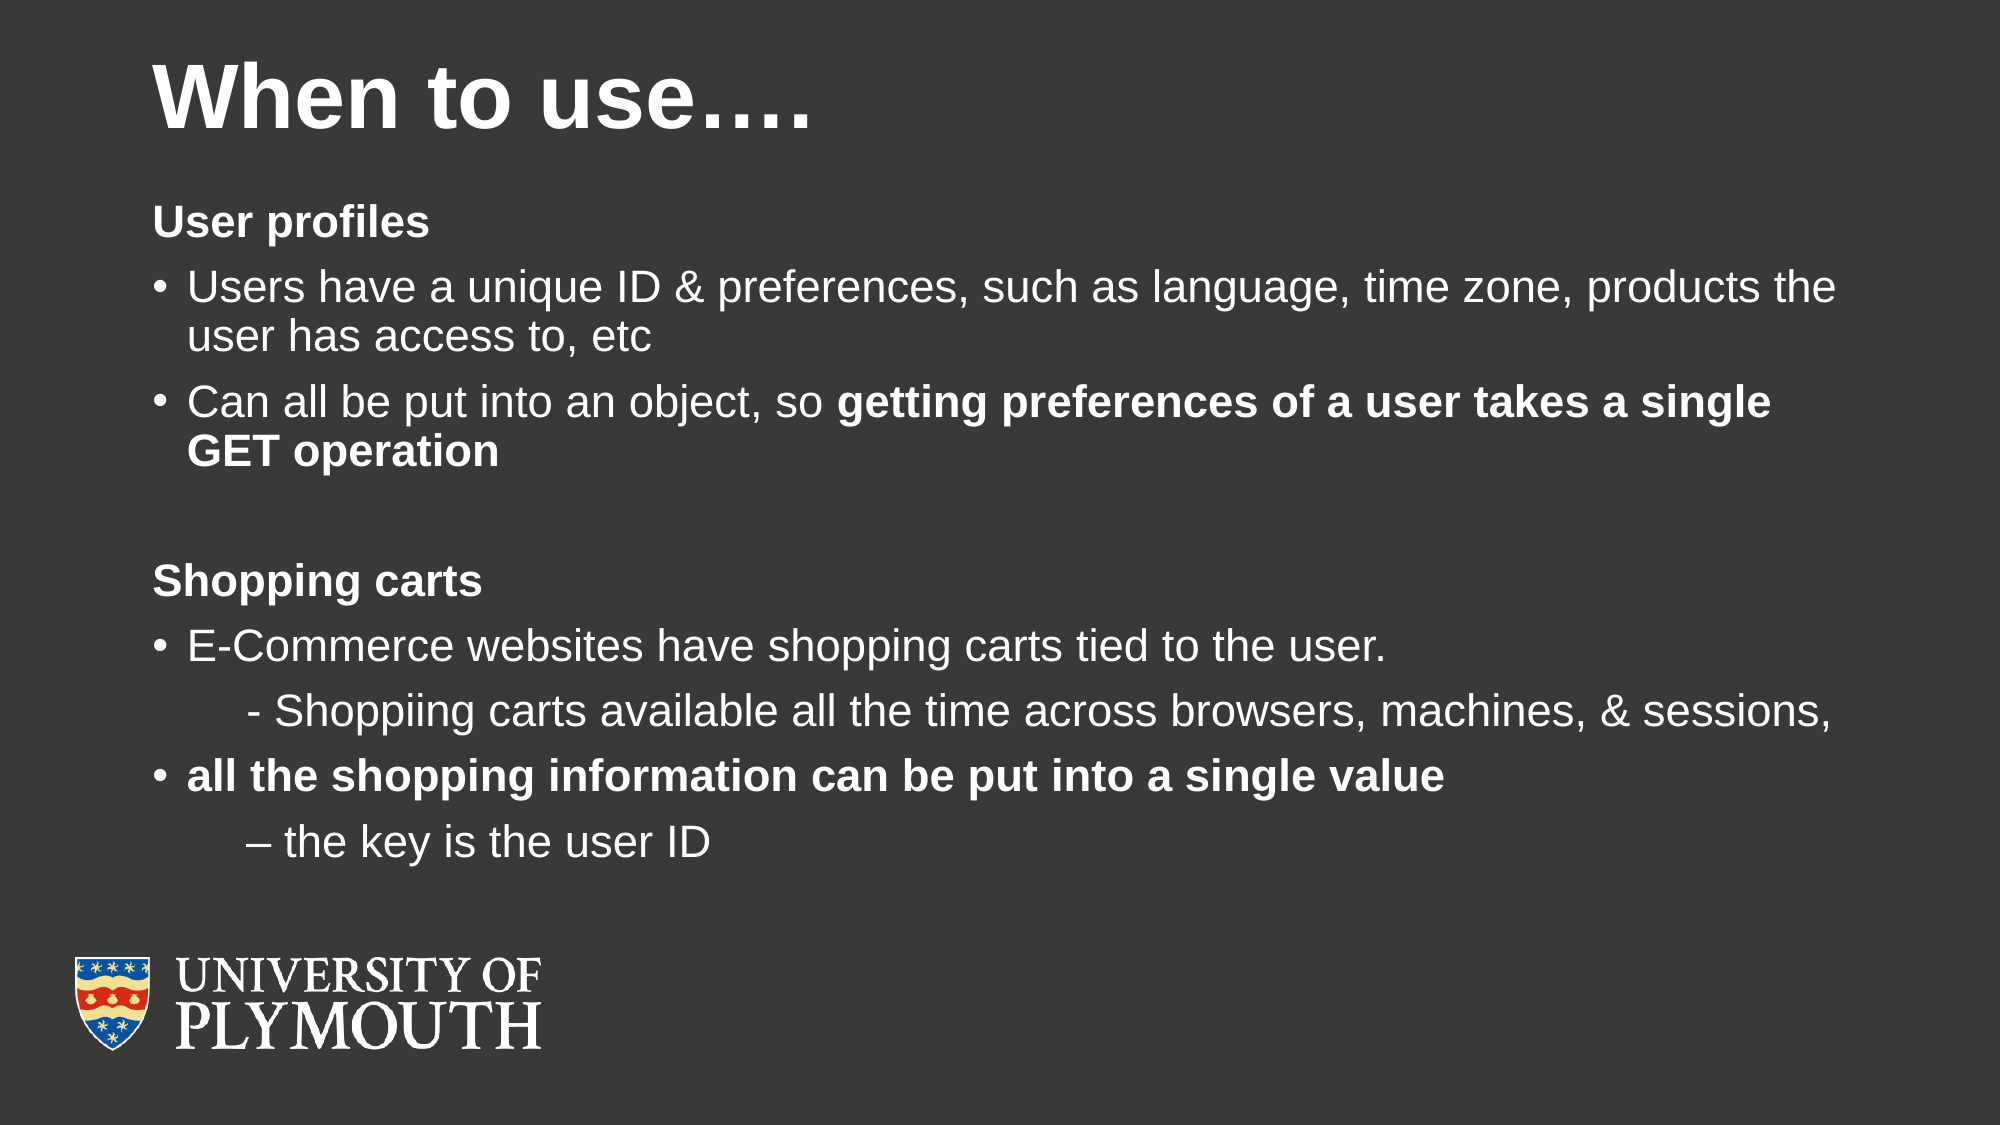

# When to use….
User profiles
Users have a unique ID & preferences, such as language, time zone, products the user has access to, etc
Can all be put into an object, so getting preferences of a user takes a single GET operation

Shopping carts
E-Commerce websites have shopping carts tied to the user.
- Shoppiing carts available all the time across browsers, machines, & sessions,
all the shopping information can be put into a single value
– the key is the user ID